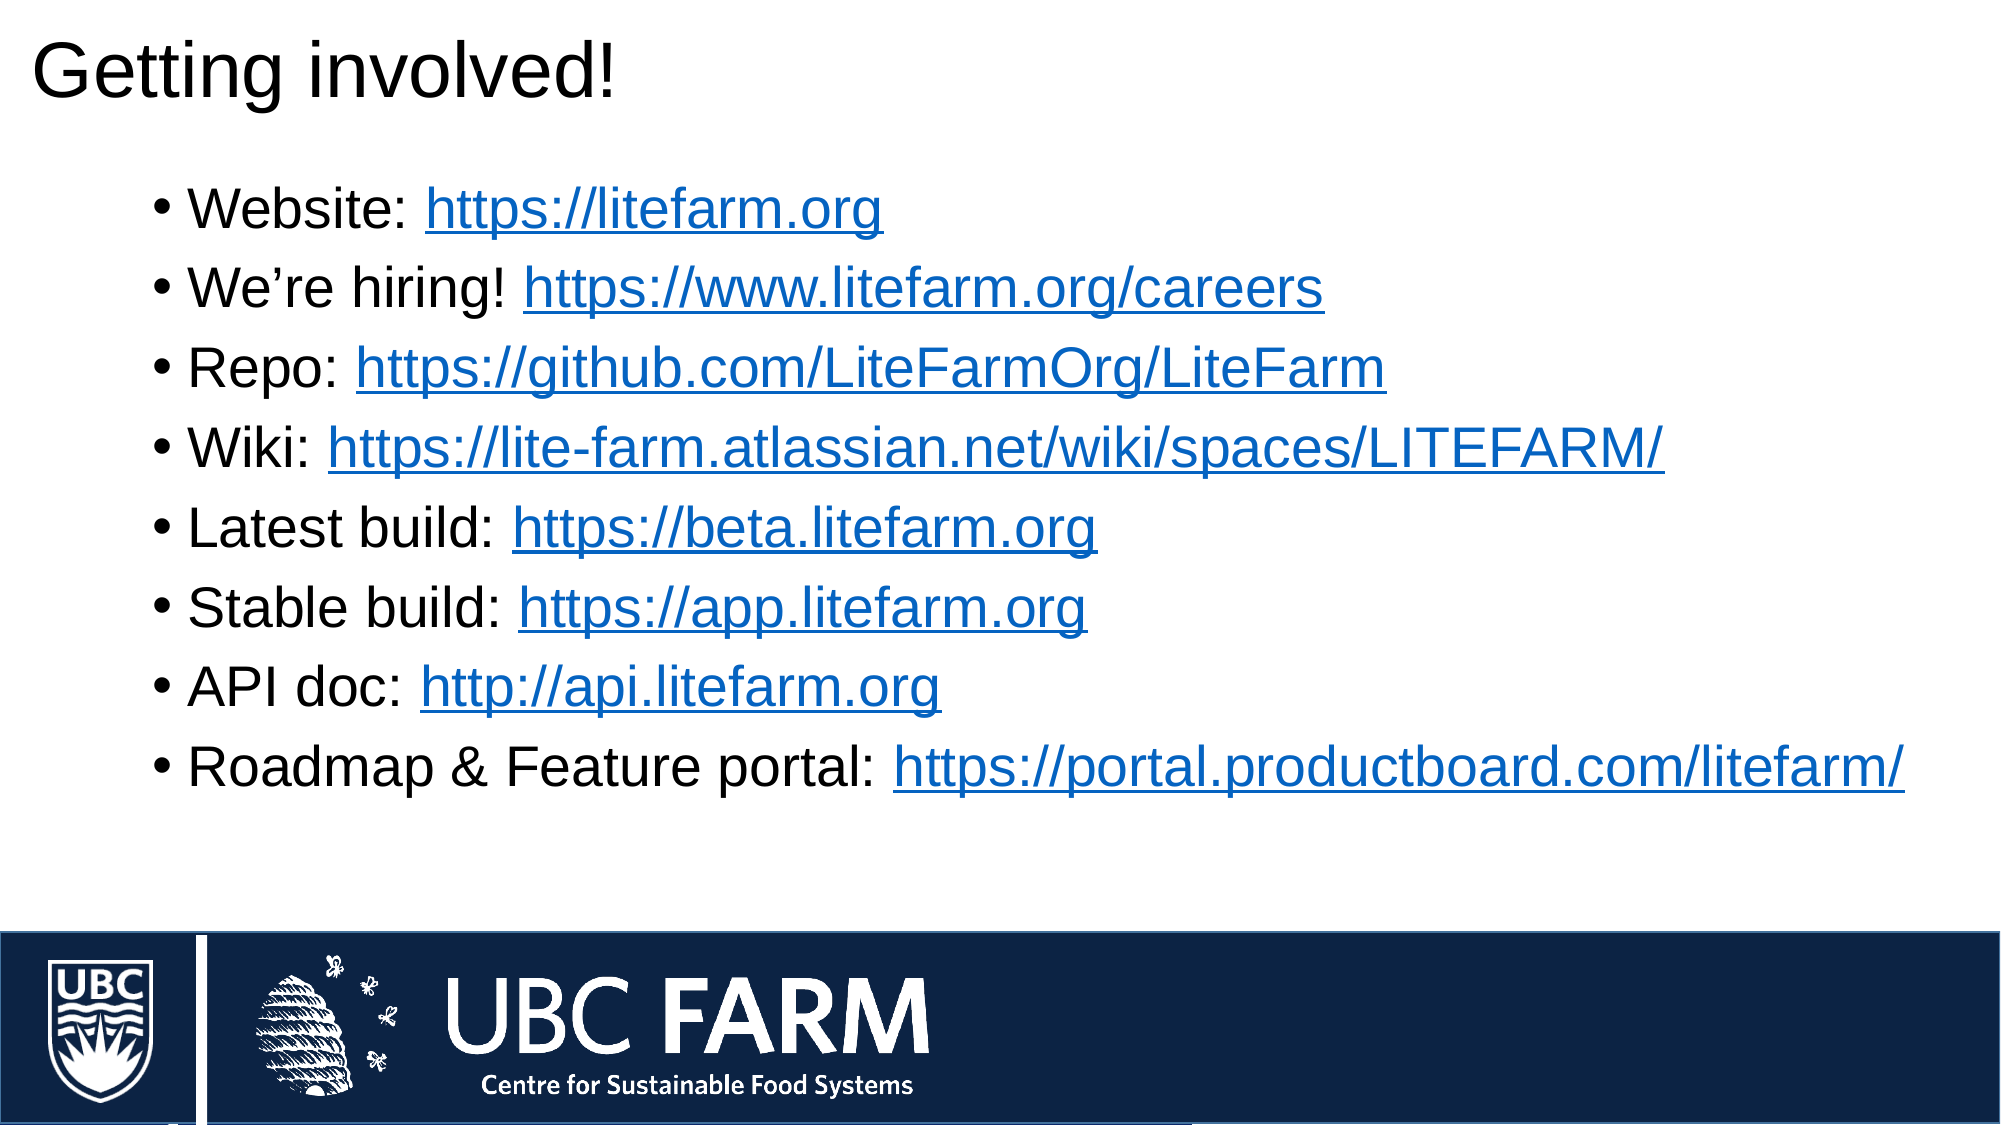

# Getting involved!
Website: https://litefarm.org
We’re hiring! https://www.litefarm.org/careers
Repo: https://github.com/LiteFarmOrg/LiteFarm
Wiki: https://lite-farm.atlassian.net/wiki/spaces/LITEFARM/
Latest build: https://beta.litefarm.org
Stable build: https://app.litefarm.org
API doc: http://api.litefarm.org
Roadmap & Feature portal: https://portal.productboard.com/litefarm/